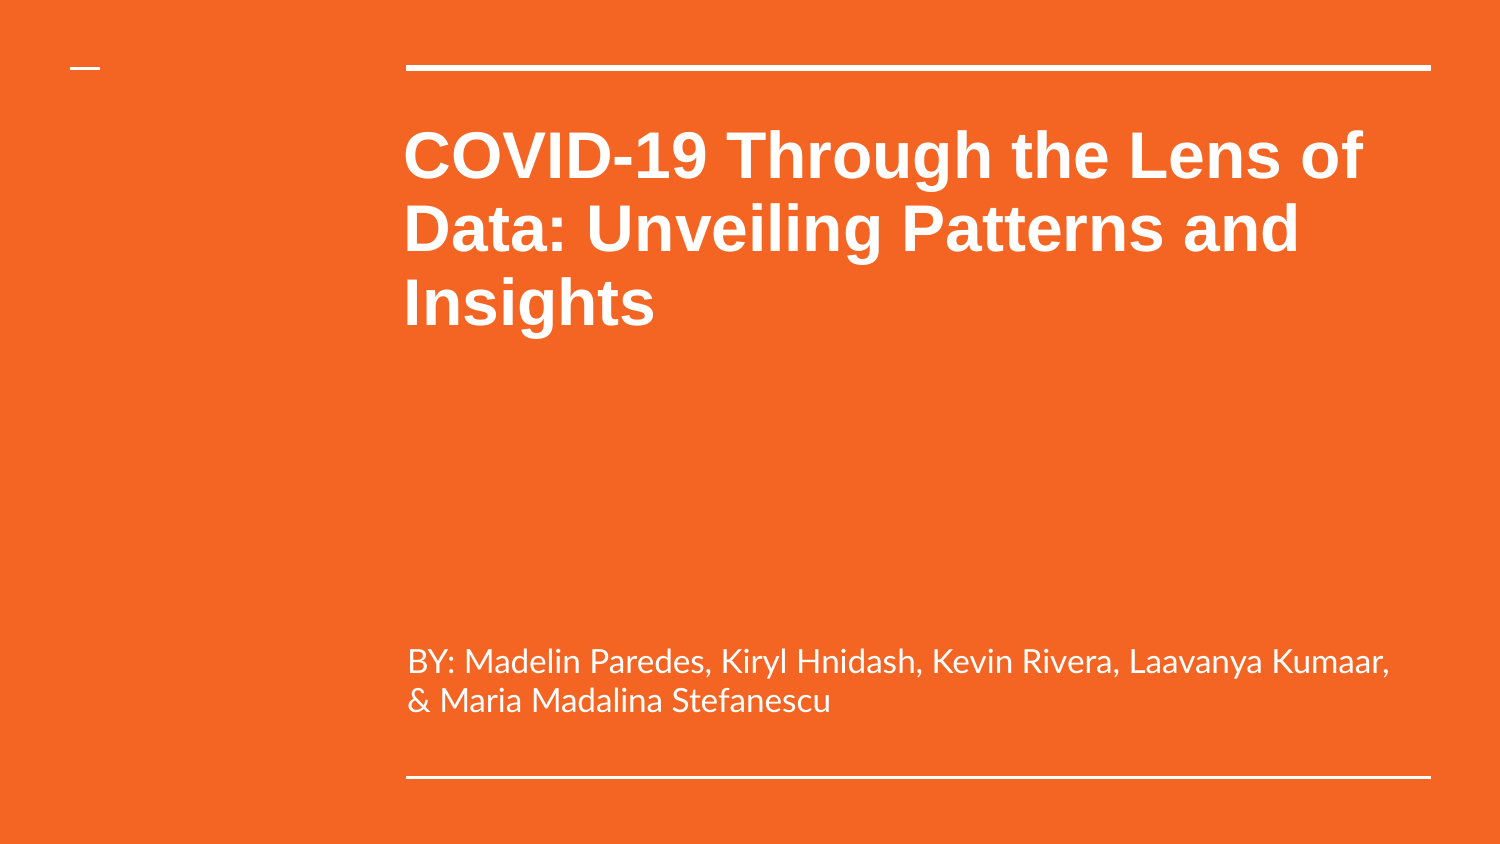

# COVID-19 Through the Lens of Data: Unveiling Patterns and Insights

BY: Madelin Paredes, Kiryl Hnidash, Kevin Rivera, Laavanya Kumaar, & Maria Madalina Stefanescu